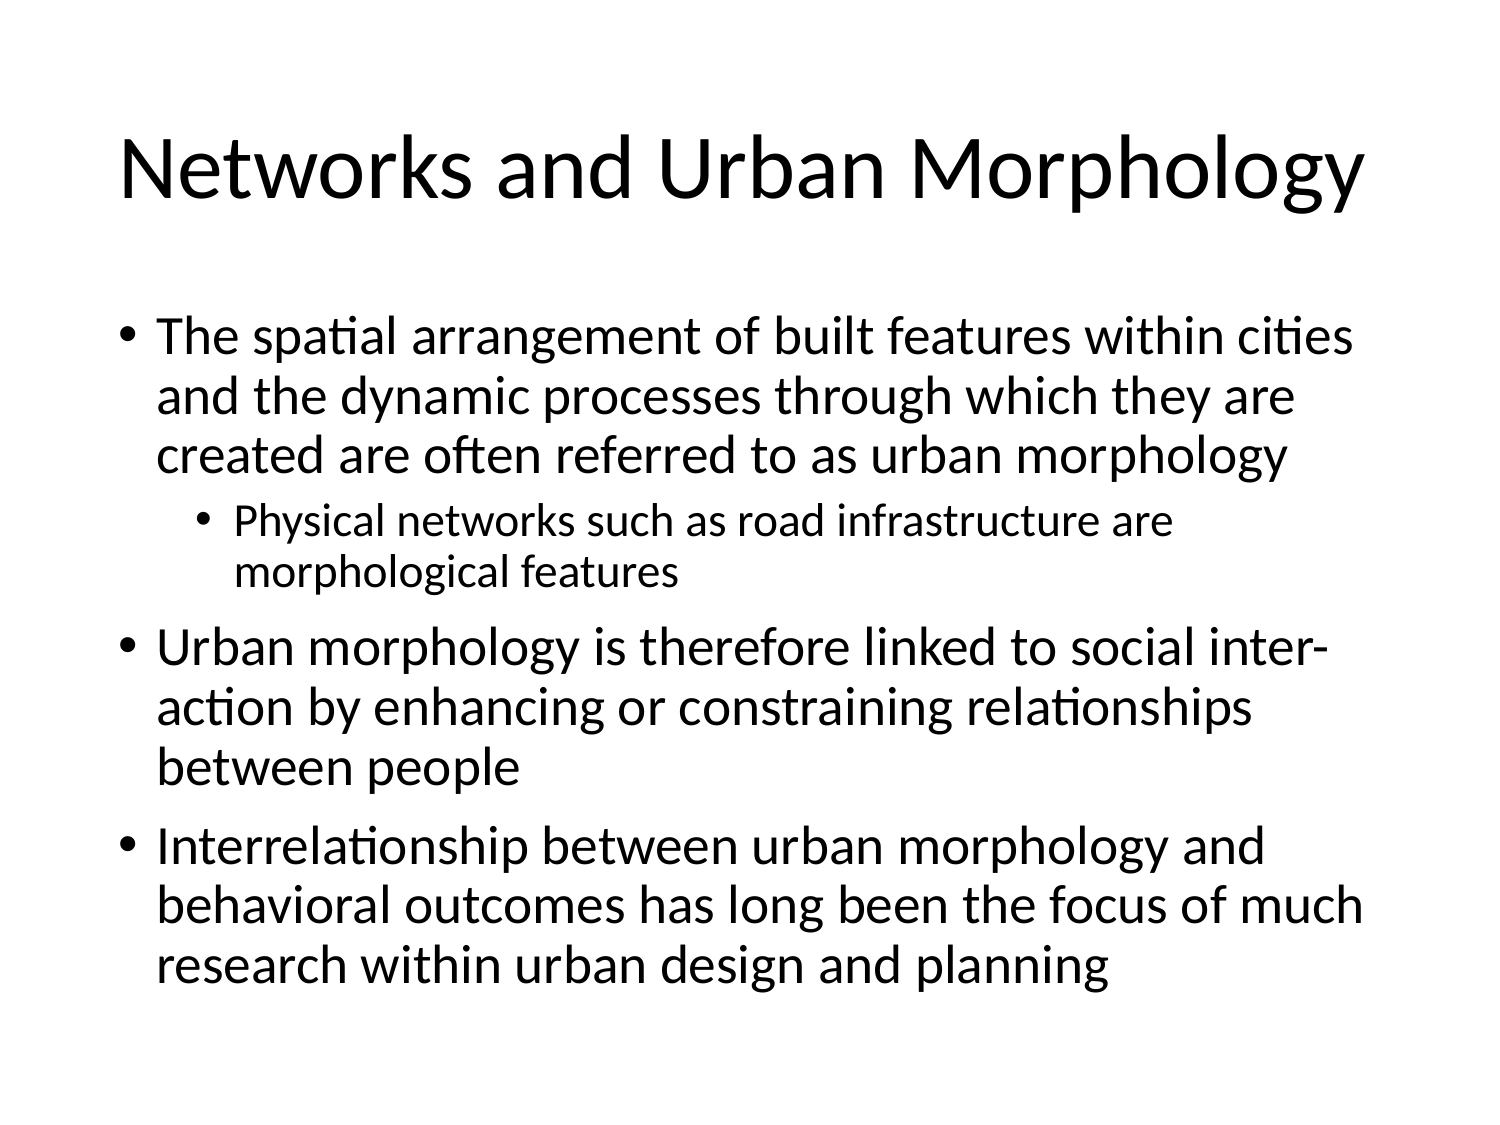

# Networks and Urban Morphology
The spatial arrangement of built features within cities and the dynamic processes through which they are created are often referred to as urban morphology
Physical networks such as road infrastructure are morphological features
Urban morphology is therefore linked to social inter- action by enhancing or constraining relationships between people
Interrelationship between urban morphology and behavioral outcomes has long been the focus of much research within urban design and planning